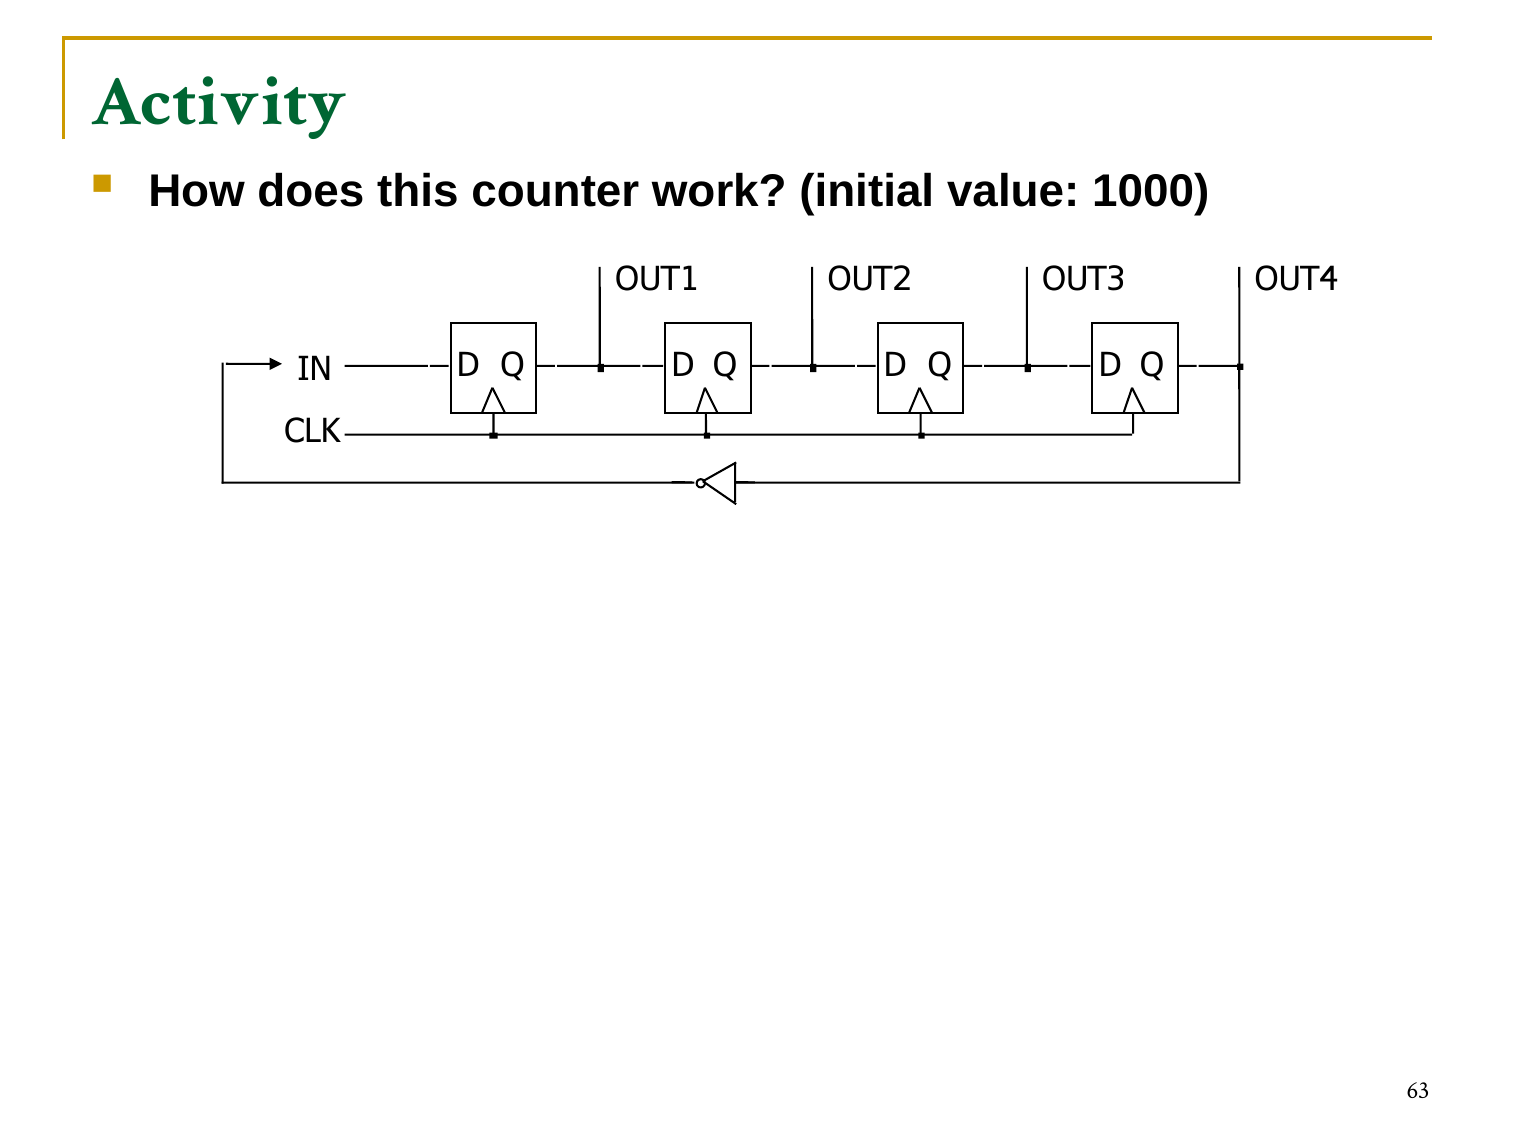

# Activity
How does this counter work? (initial value: 1000)
OUT1
OUT2
OUT3
OUT4

D
Q
D
Q
D
Q
D
Q
IN

CLK

  Counts through the sequence: 1000, 1100, 1110, 1111, 0111, 0011, 0001, 0000
  Known as Mobius (or Johnson) counter

63